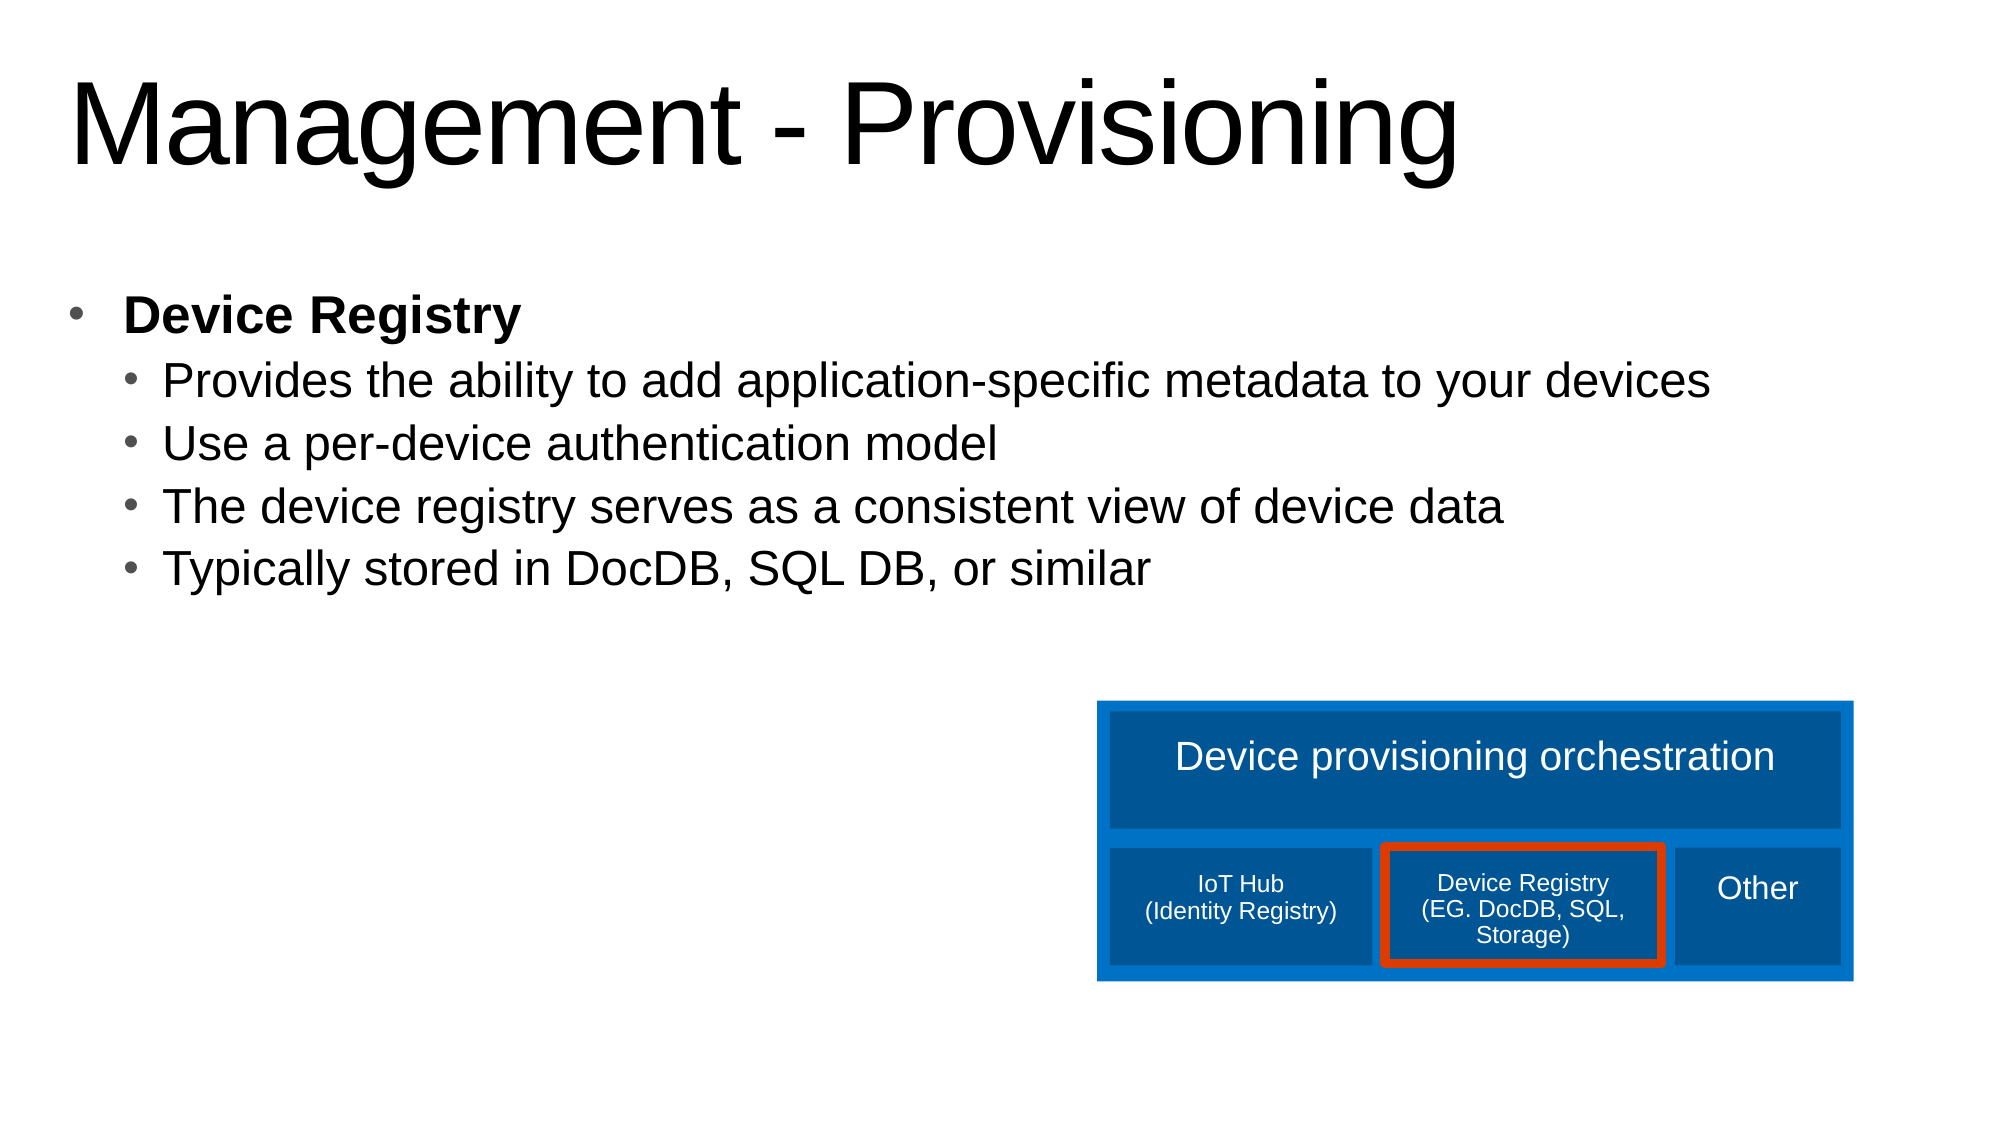

# Management - Provisioning
Device Registry
Provides the ability to add application-specific metadata to your devices
Use a per-device authentication model
The device registry serves as a consistent view of device data
Typically stored in DocDB, SQL DB, or similar

Device provisioning orchestration
Device Registry
(EG. DocDB, SQL, Storage)
Other
IoT Hub
(Identity Registry)